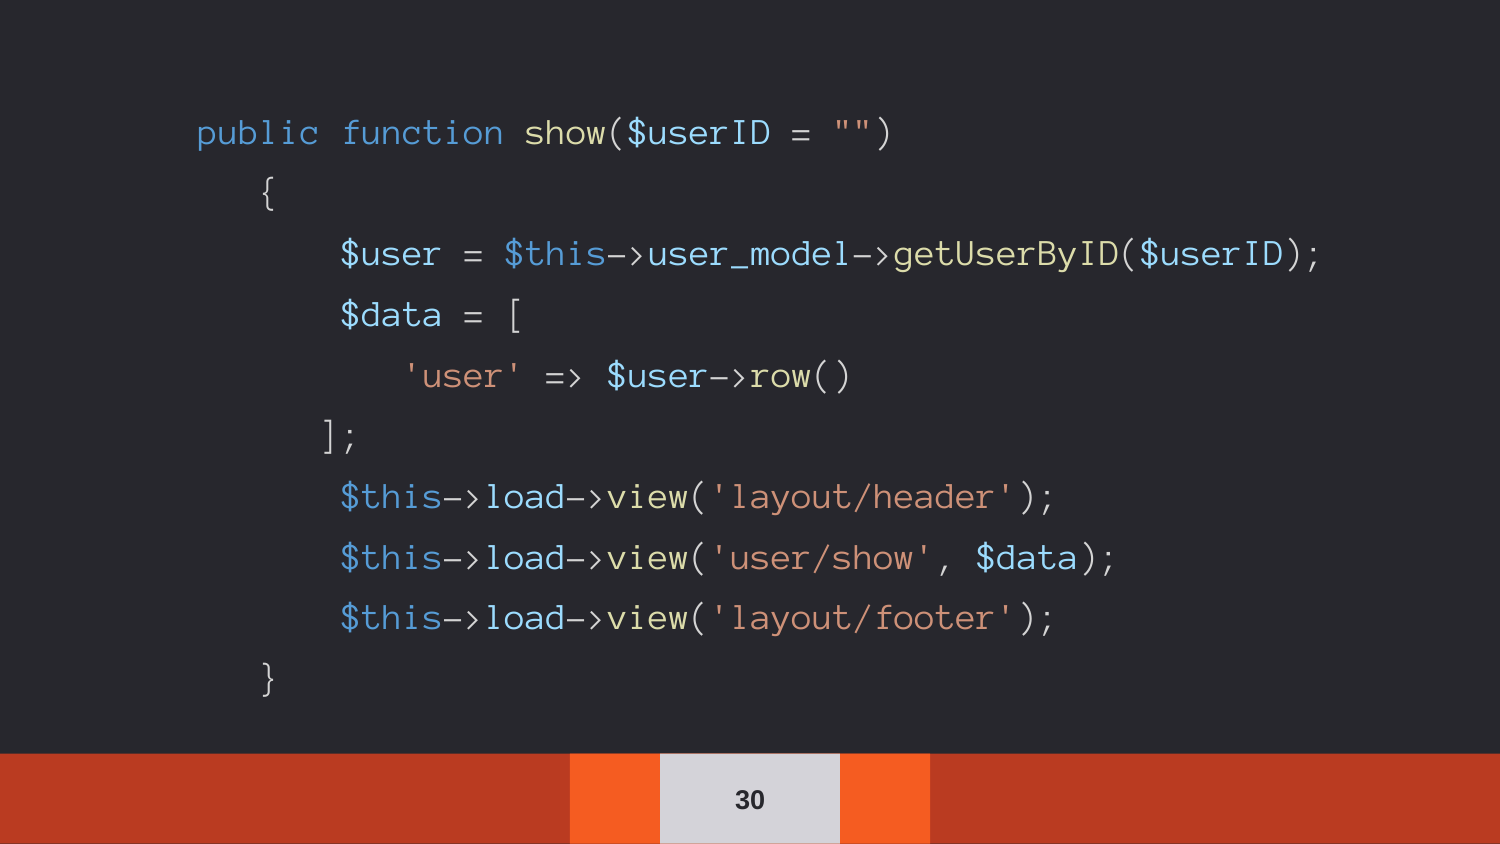

public function show($userID = "")
   {
       $user = $this->user_model->getUserByID($userID);
       $data = [
          'user' => $user->row()
      ];
       $this->load->view('layout/header');
       $this->load->view('user/show', $data);
       $this->load->view('layout/footer');
   }
30